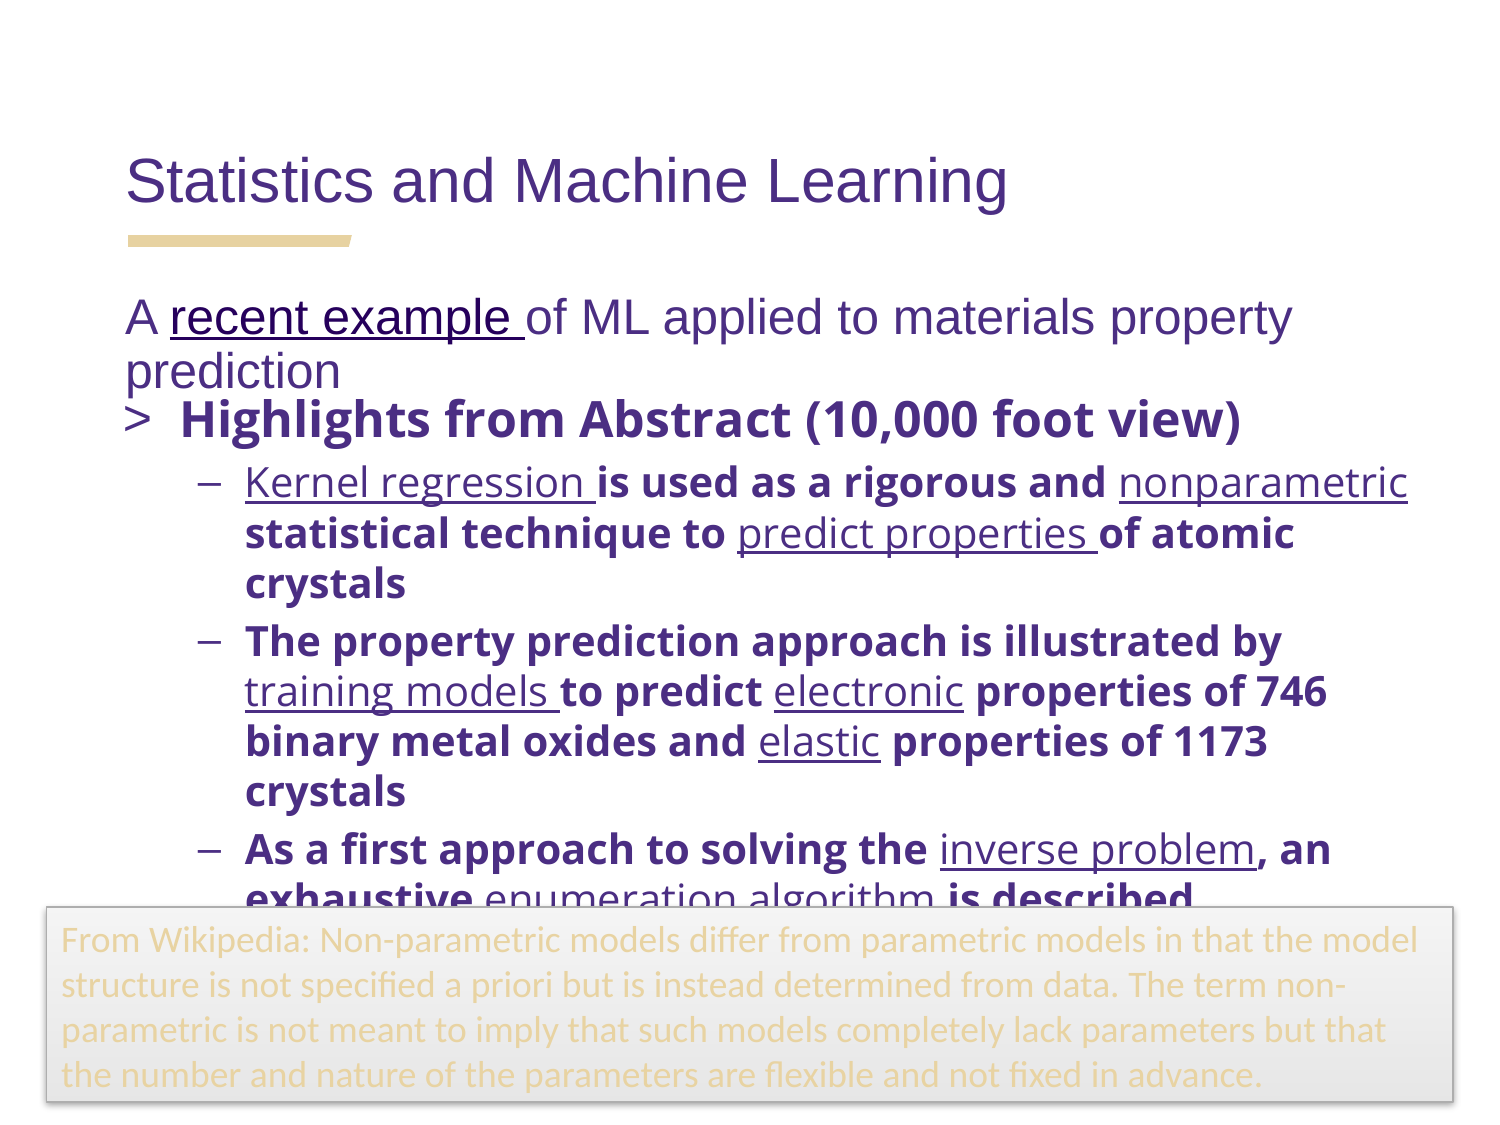

Statistics and Machine Learning
A recent example of ML applied to materials property prediction
Highlights from Abstract (10,000 foot view)
Kernel regression is used as a rigorous and nonparametric statistical technique to predict properties of atomic crystals
The property prediction approach is illustrated by training models to predict electronic properties of 746 binary metal oxides and elastic properties of 1173 crystals
As a first approach to solving the inverse problem, an exhaustive enumeration algorithm is described

From Wikipedia: Non-parametric models differ from parametric models in that the model structure is not specified a priori but is instead determined from data. The term non-parametric is not meant to imply that such models completely lack parameters but that the number and nature of the parameters are flexible and not fixed in advance.